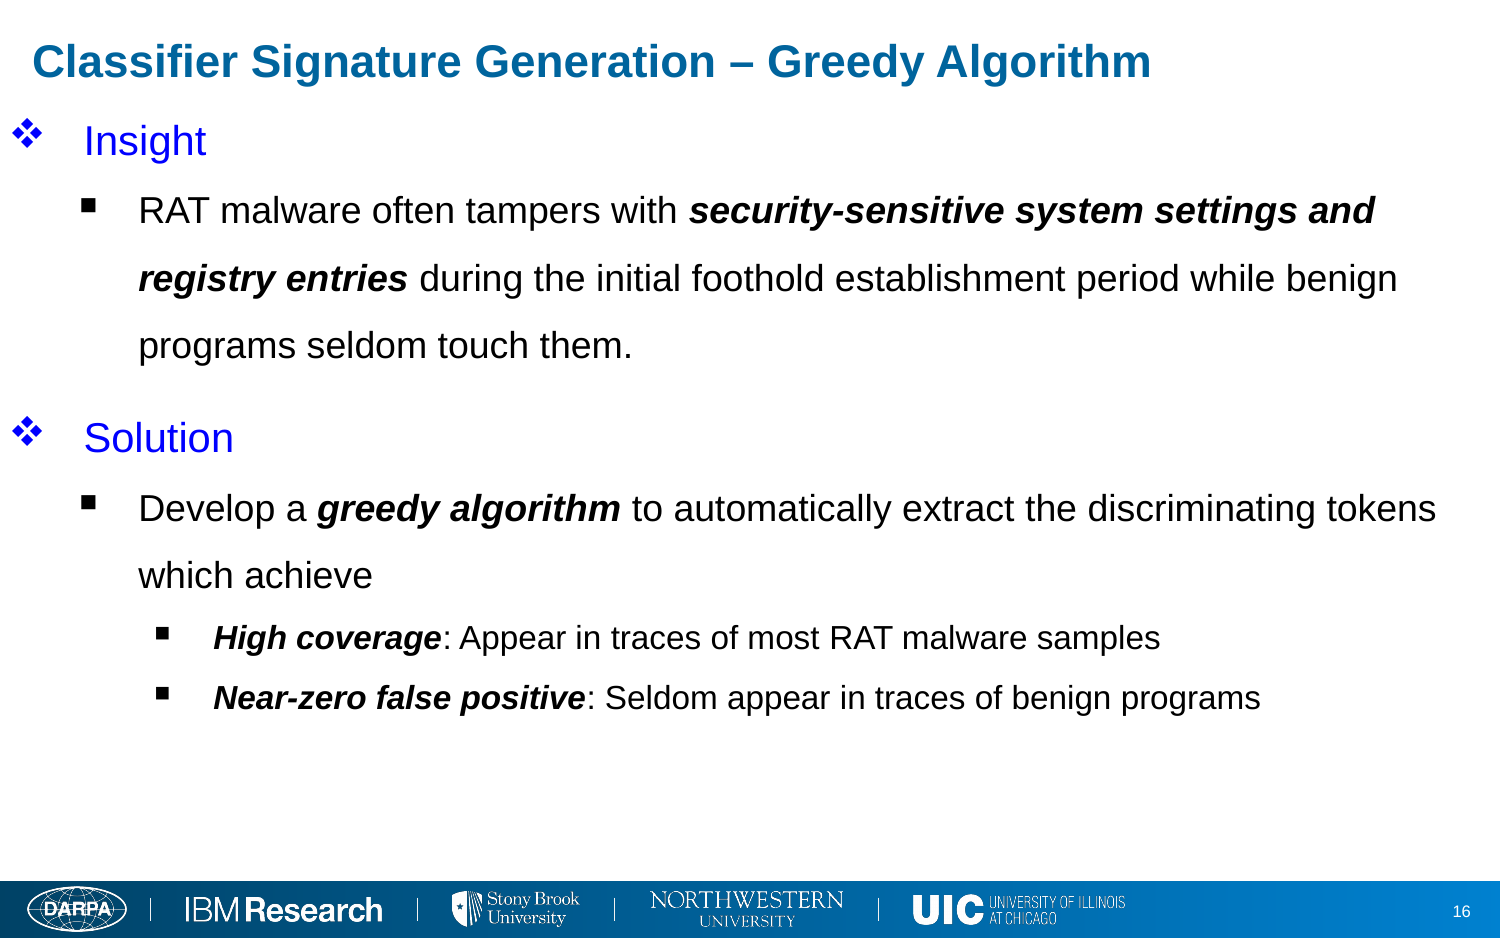

# Classifier Signature Generation – Greedy Algorithm
Insight
RAT malware often tampers with security-sensitive system settings and registry entries during the initial foothold establishment period while benign programs seldom touch them.

Solution
Develop a greedy algorithm to automatically extract the discriminating tokens  which achieve
High coverage: Appear in traces of most RAT malware samples
Near-zero false positive: Seldom appear in traces of benign programs